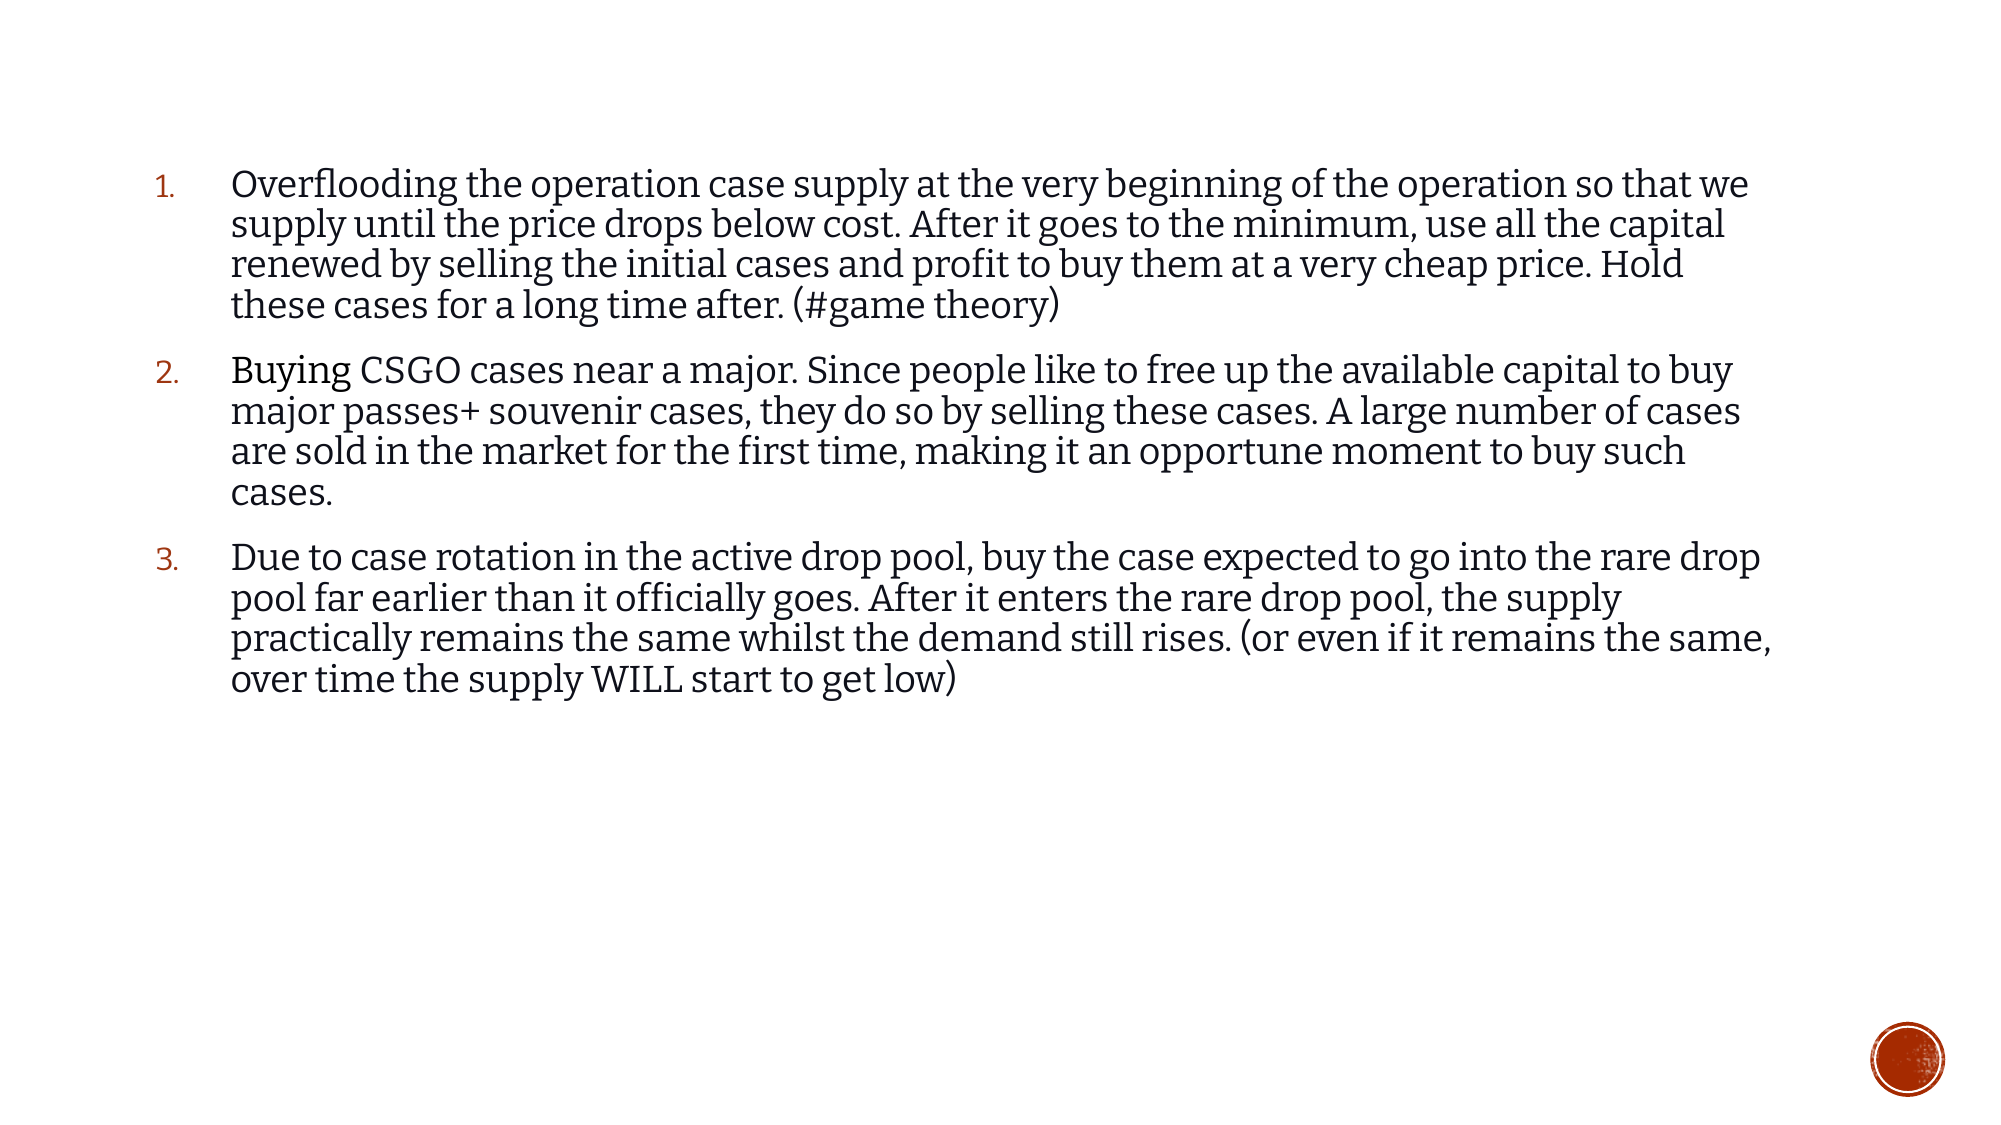

Overflooding the operation case supply at the very beginning of the operation so that we supply until the price drops below cost. After it goes to the minimum, use all the capital renewed by selling the initial cases and profit to buy them at a very cheap price. Hold these cases for a long time after. (#game theory)
Buying CSGO cases near a major. Since people like to free up the available capital to buy major passes+ souvenir cases, they do so by selling these cases. A large number of cases are sold in the market for the first time, making it an opportune moment to buy such cases.
Due to case rotation in the active drop pool, buy the case expected to go into the rare drop pool far earlier than it officially goes. After it enters the rare drop pool, the supply practically remains the same whilst the demand still rises. (or even if it remains the same, over time the supply WILL start to get low)